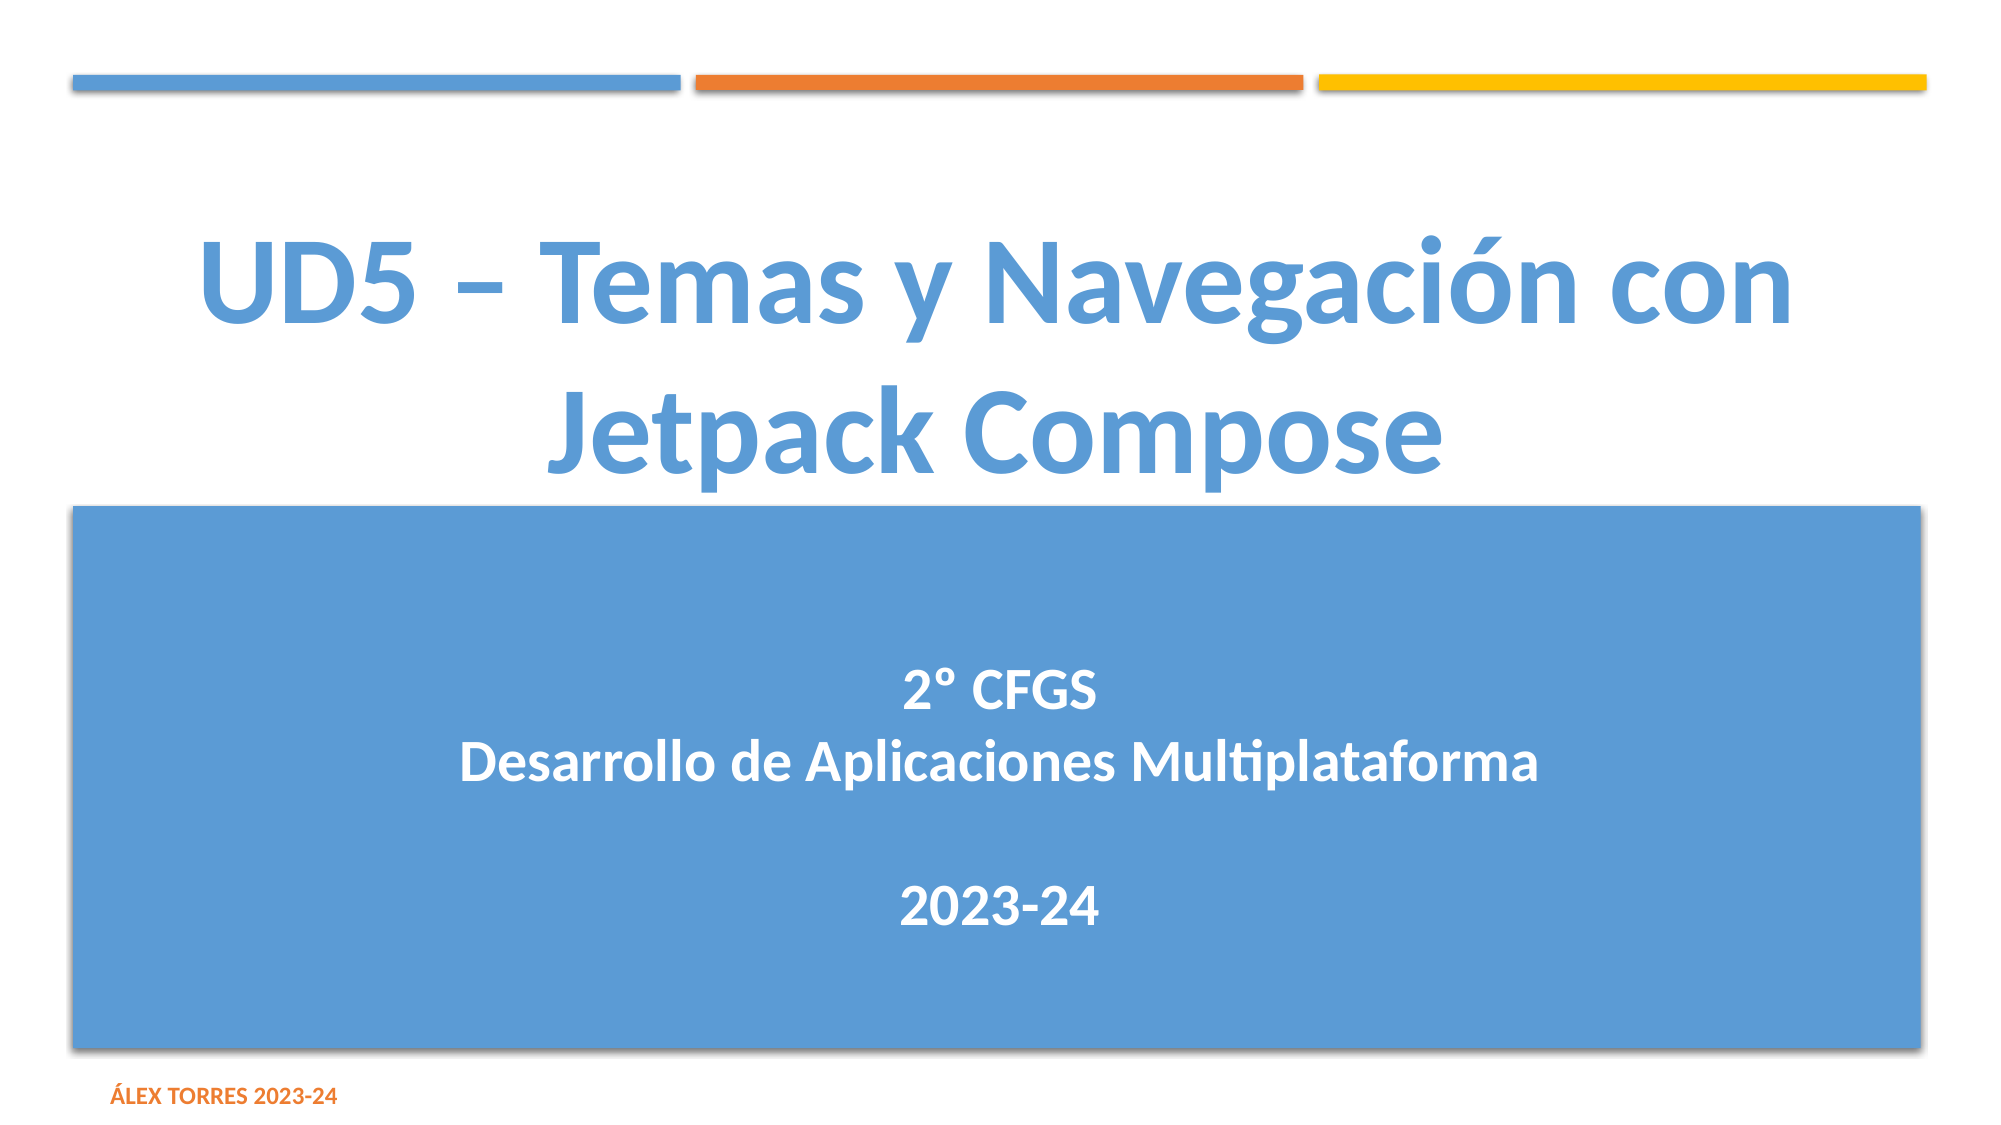

# UD5 – Temas y Navegación con Jetpack Compose
2º CFGS
Desarrollo de Aplicaciones Multiplataforma

2023-24